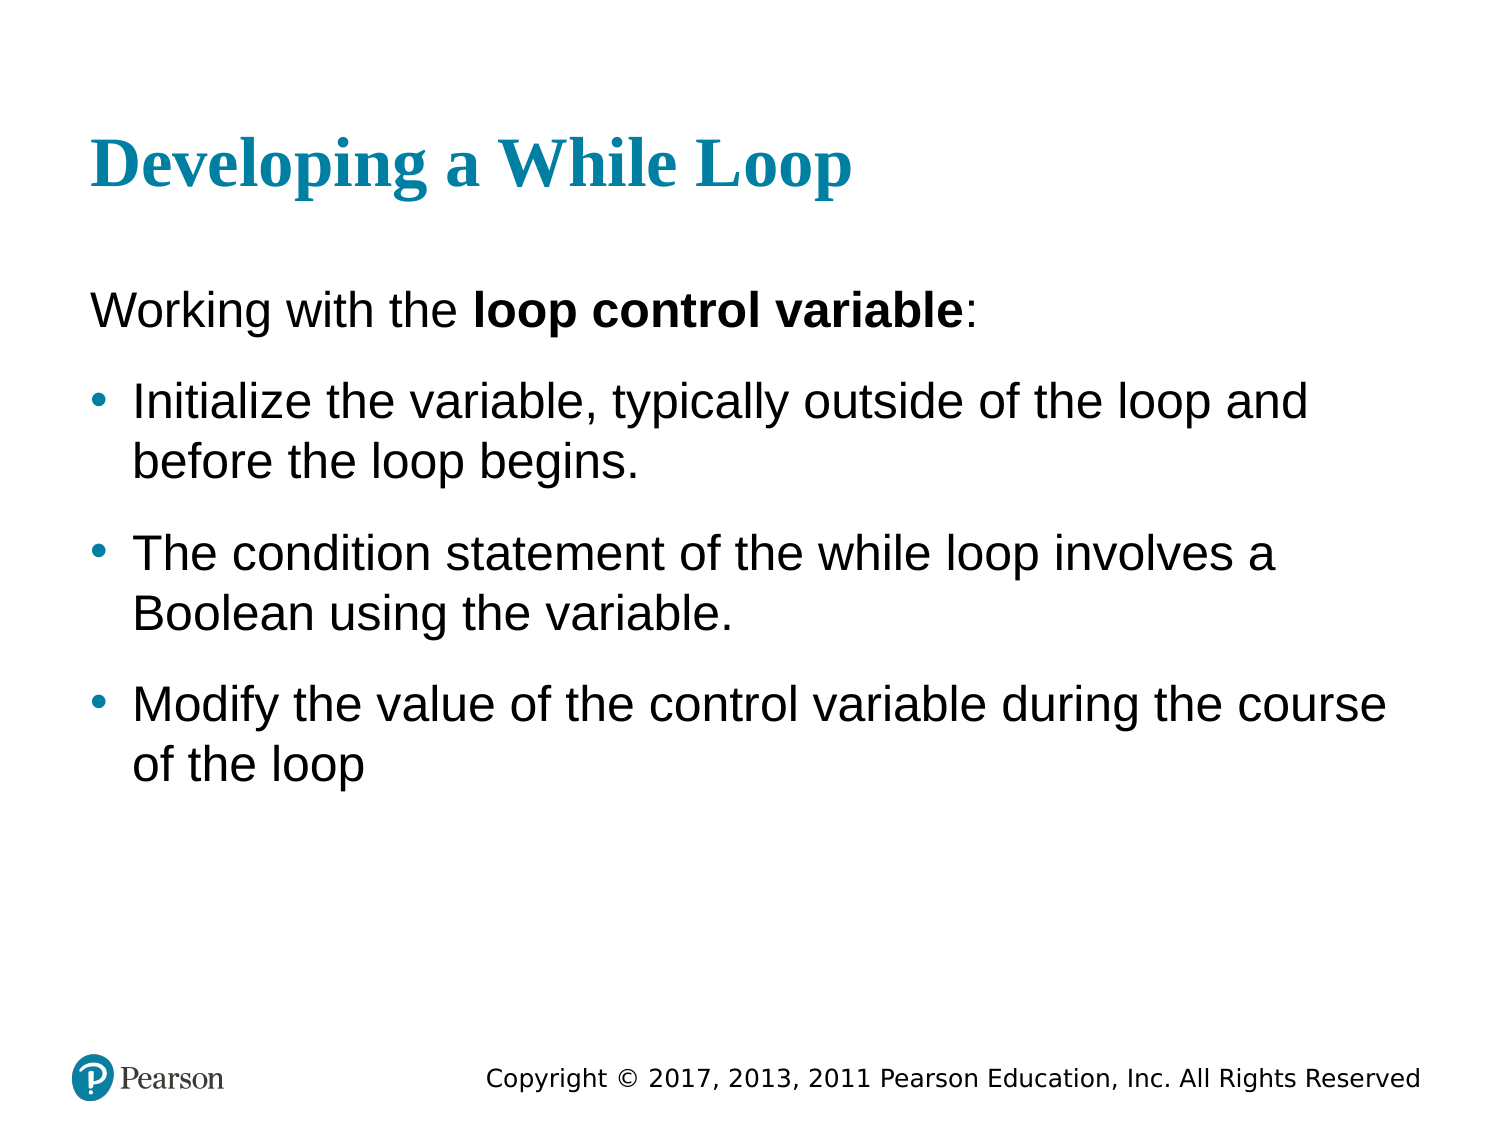

# Developing a While Loop
Working with the loop control variable:
Initialize the variable, typically outside of the loop and before the loop begins.
The condition statement of the while loop involves a Boolean using the variable.
Modify the value of the control variable during the course of the loop